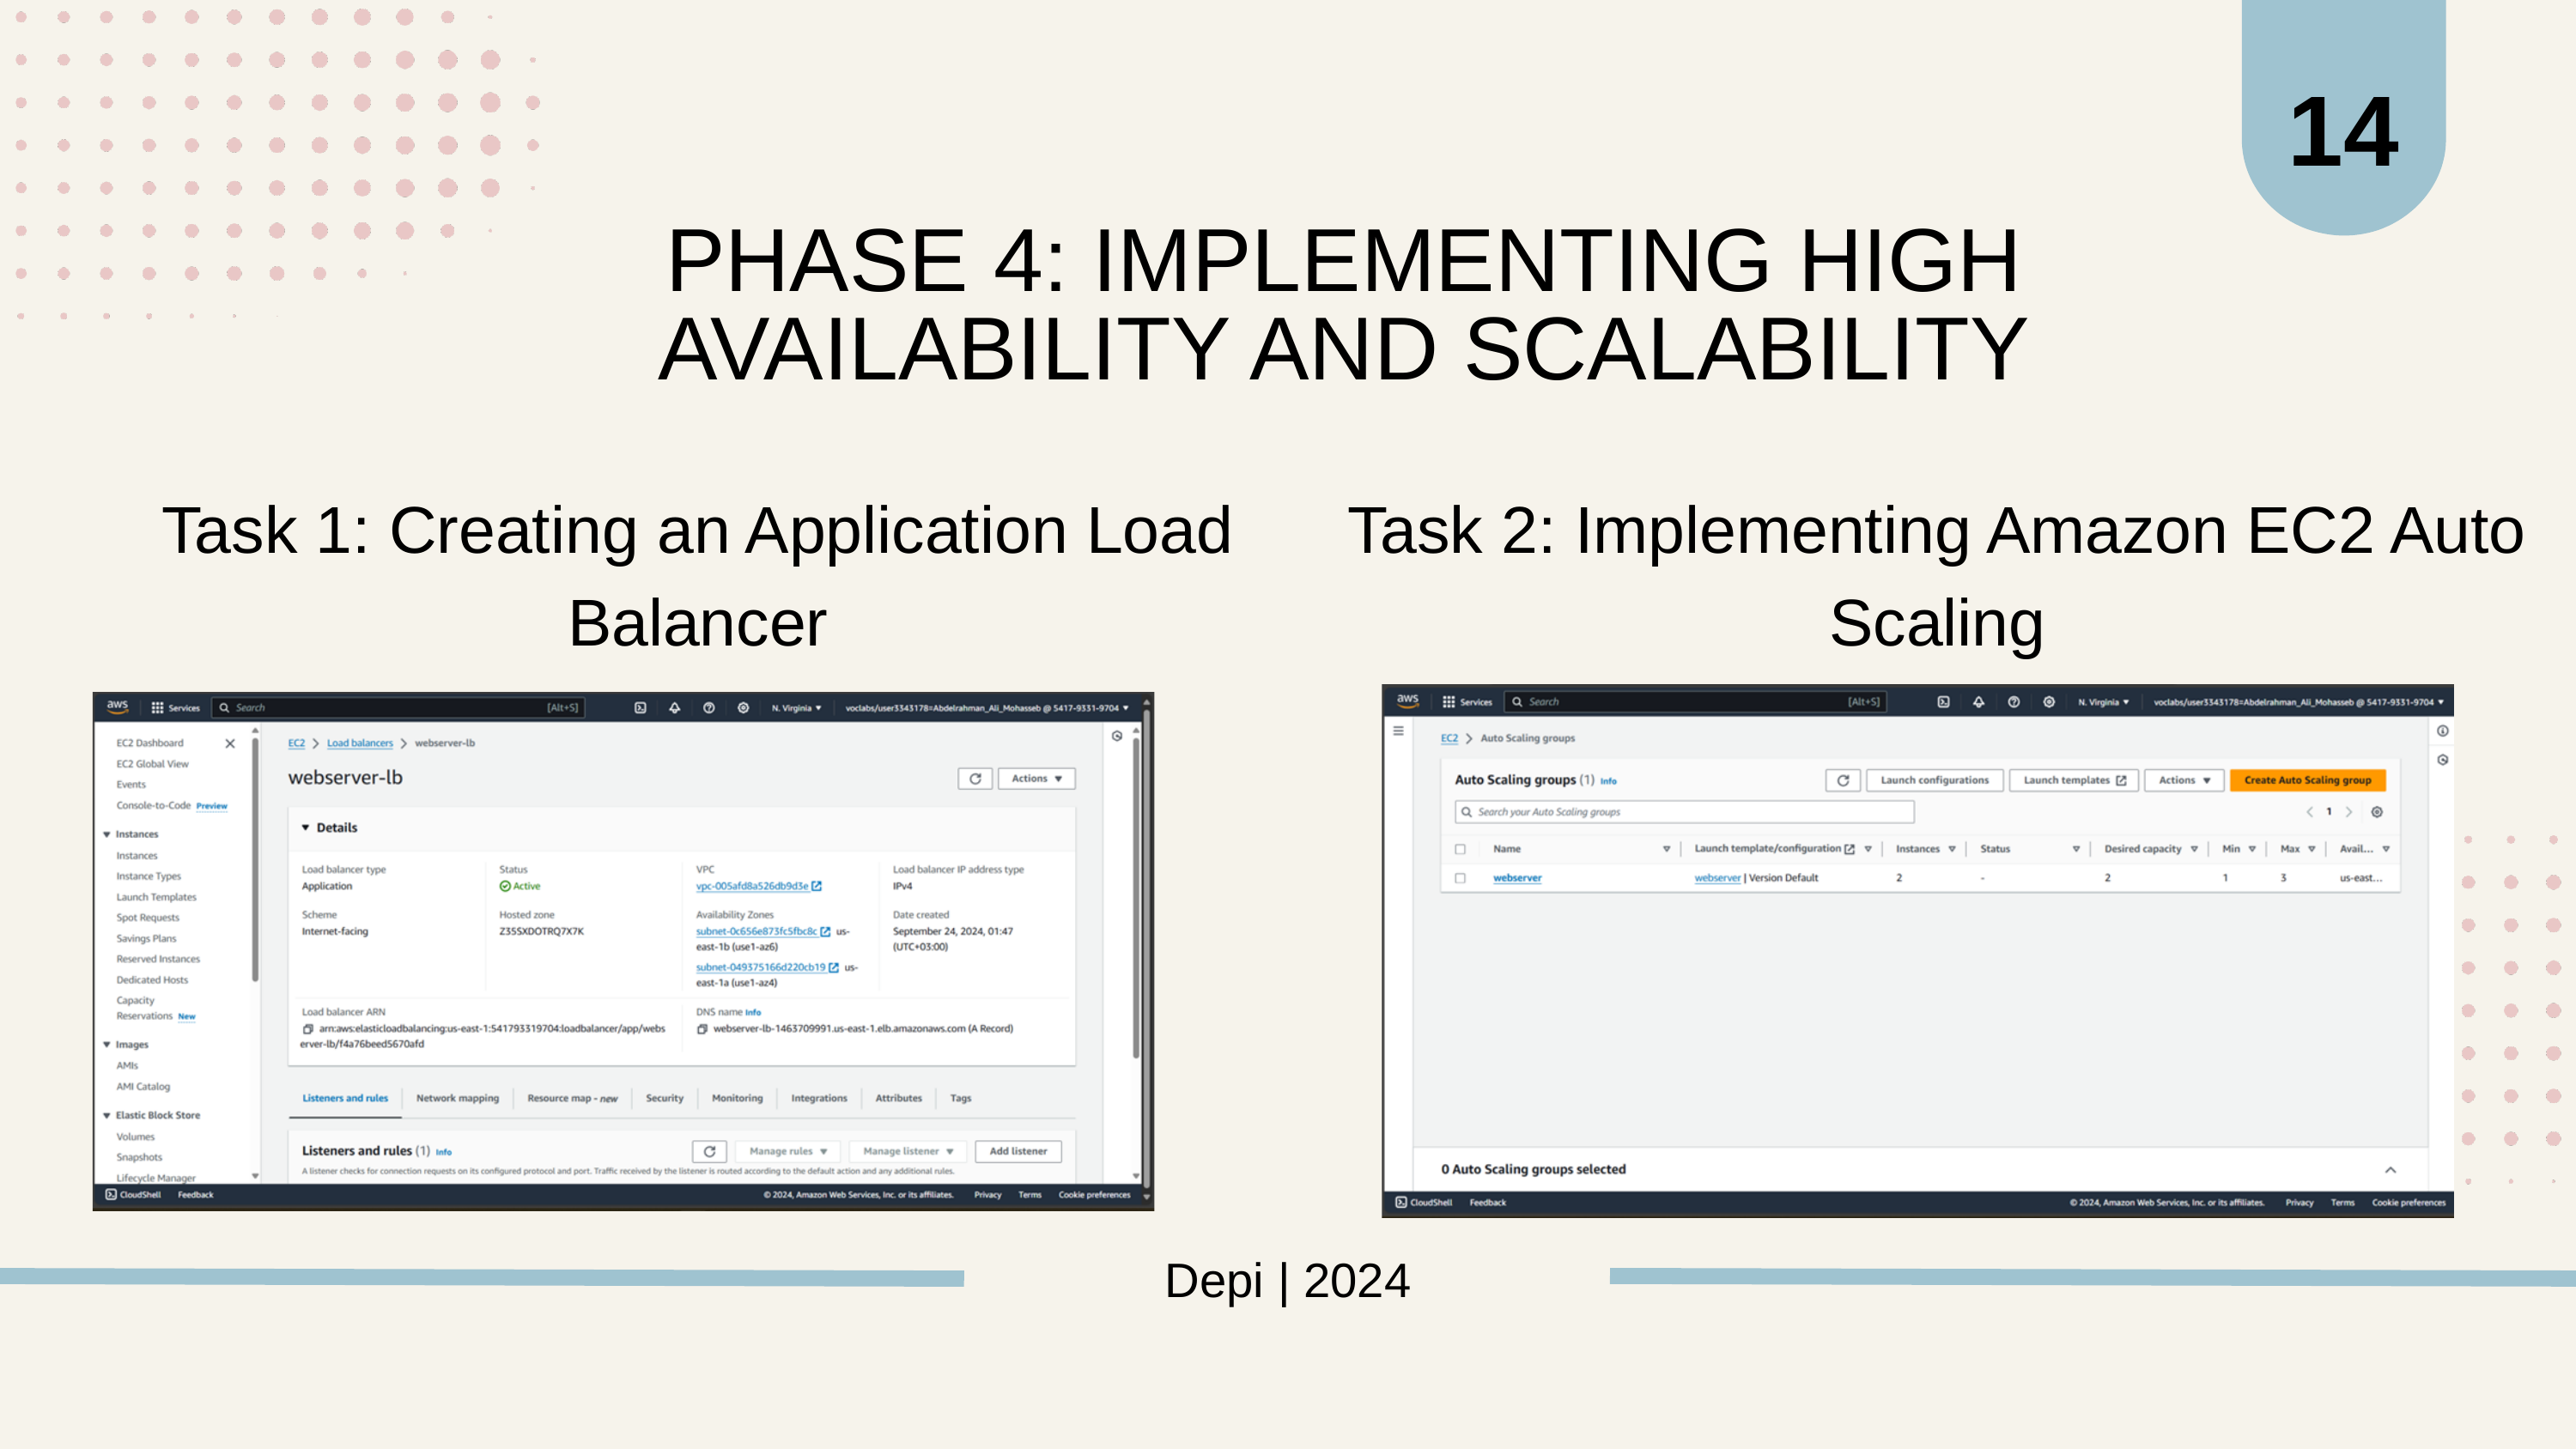

14

PHASE 4: IMPLEMENTING HIGH AVAILABILITY AND SCALABILITY
Task 1: Creating an Application Load Balancer
Task 2: Implementing Amazon EC2 Auto Scaling

Depi | 2024